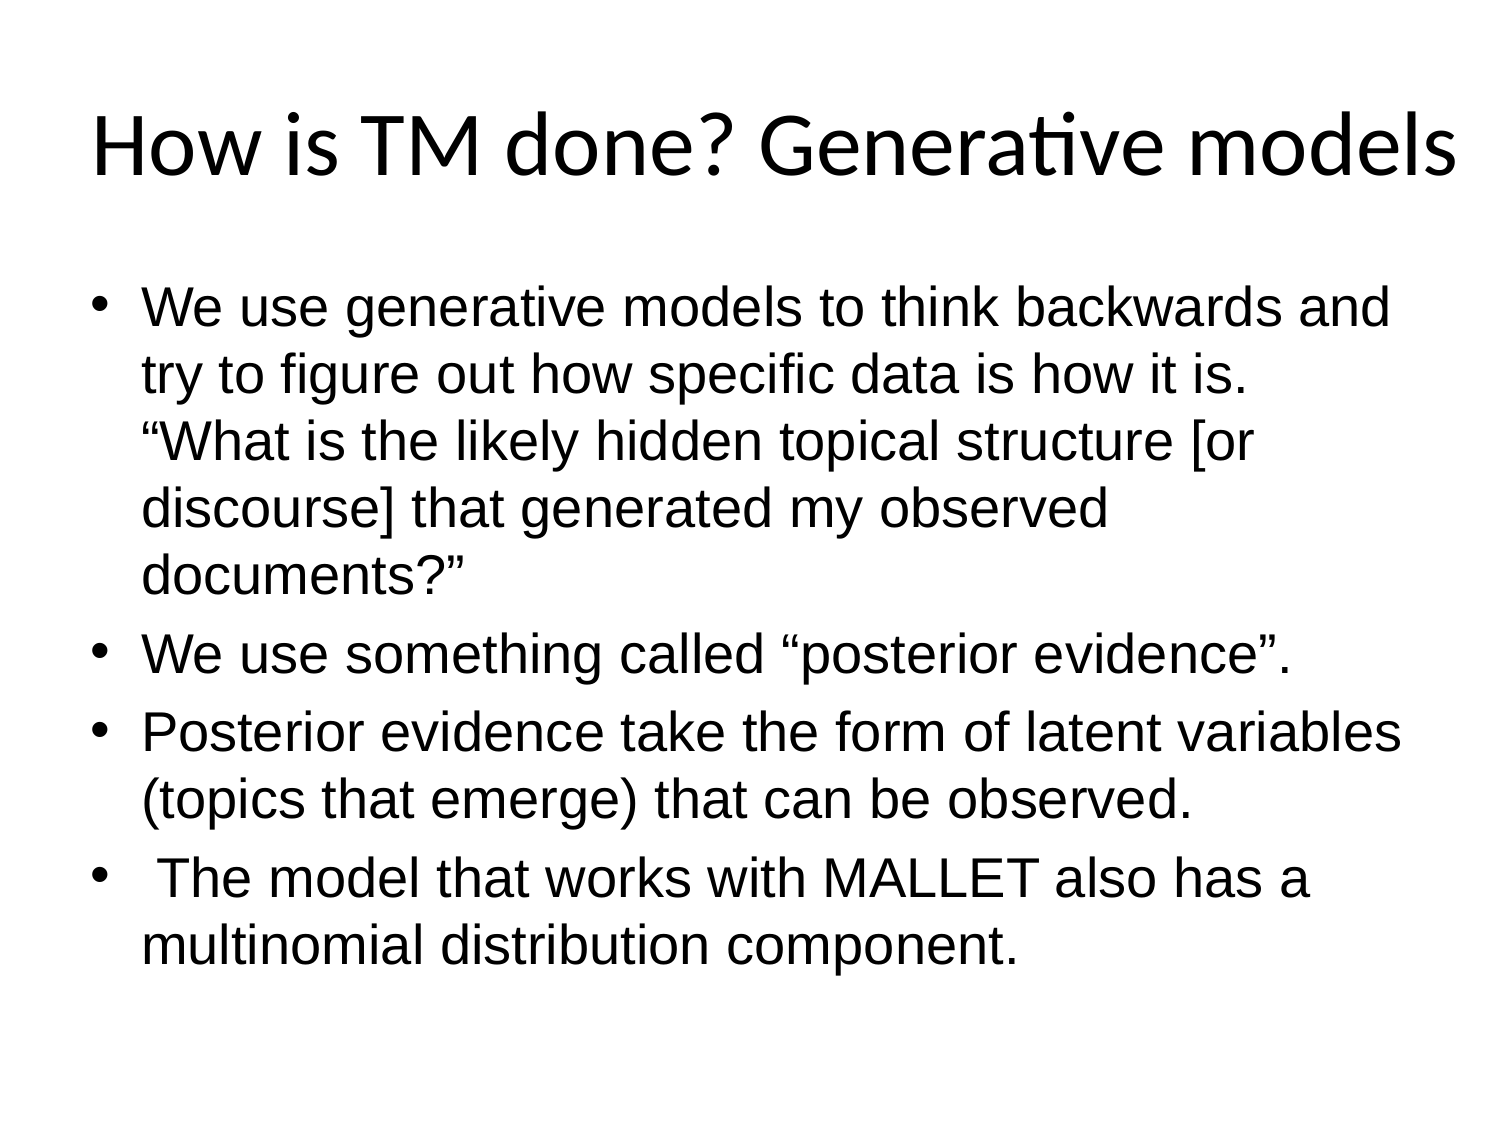

# How is TM done? Generative models
We use generative models to think backwards and try to figure out how specific data is how it is.  “What is the likely hidden topical structure [or discourse] that generated my observed documents?”
We use something called “posterior evidence”.
Posterior evidence take the form of latent variables (topics that emerge) that can be observed.
 The model that works with MALLET also has a multinomial distribution component.